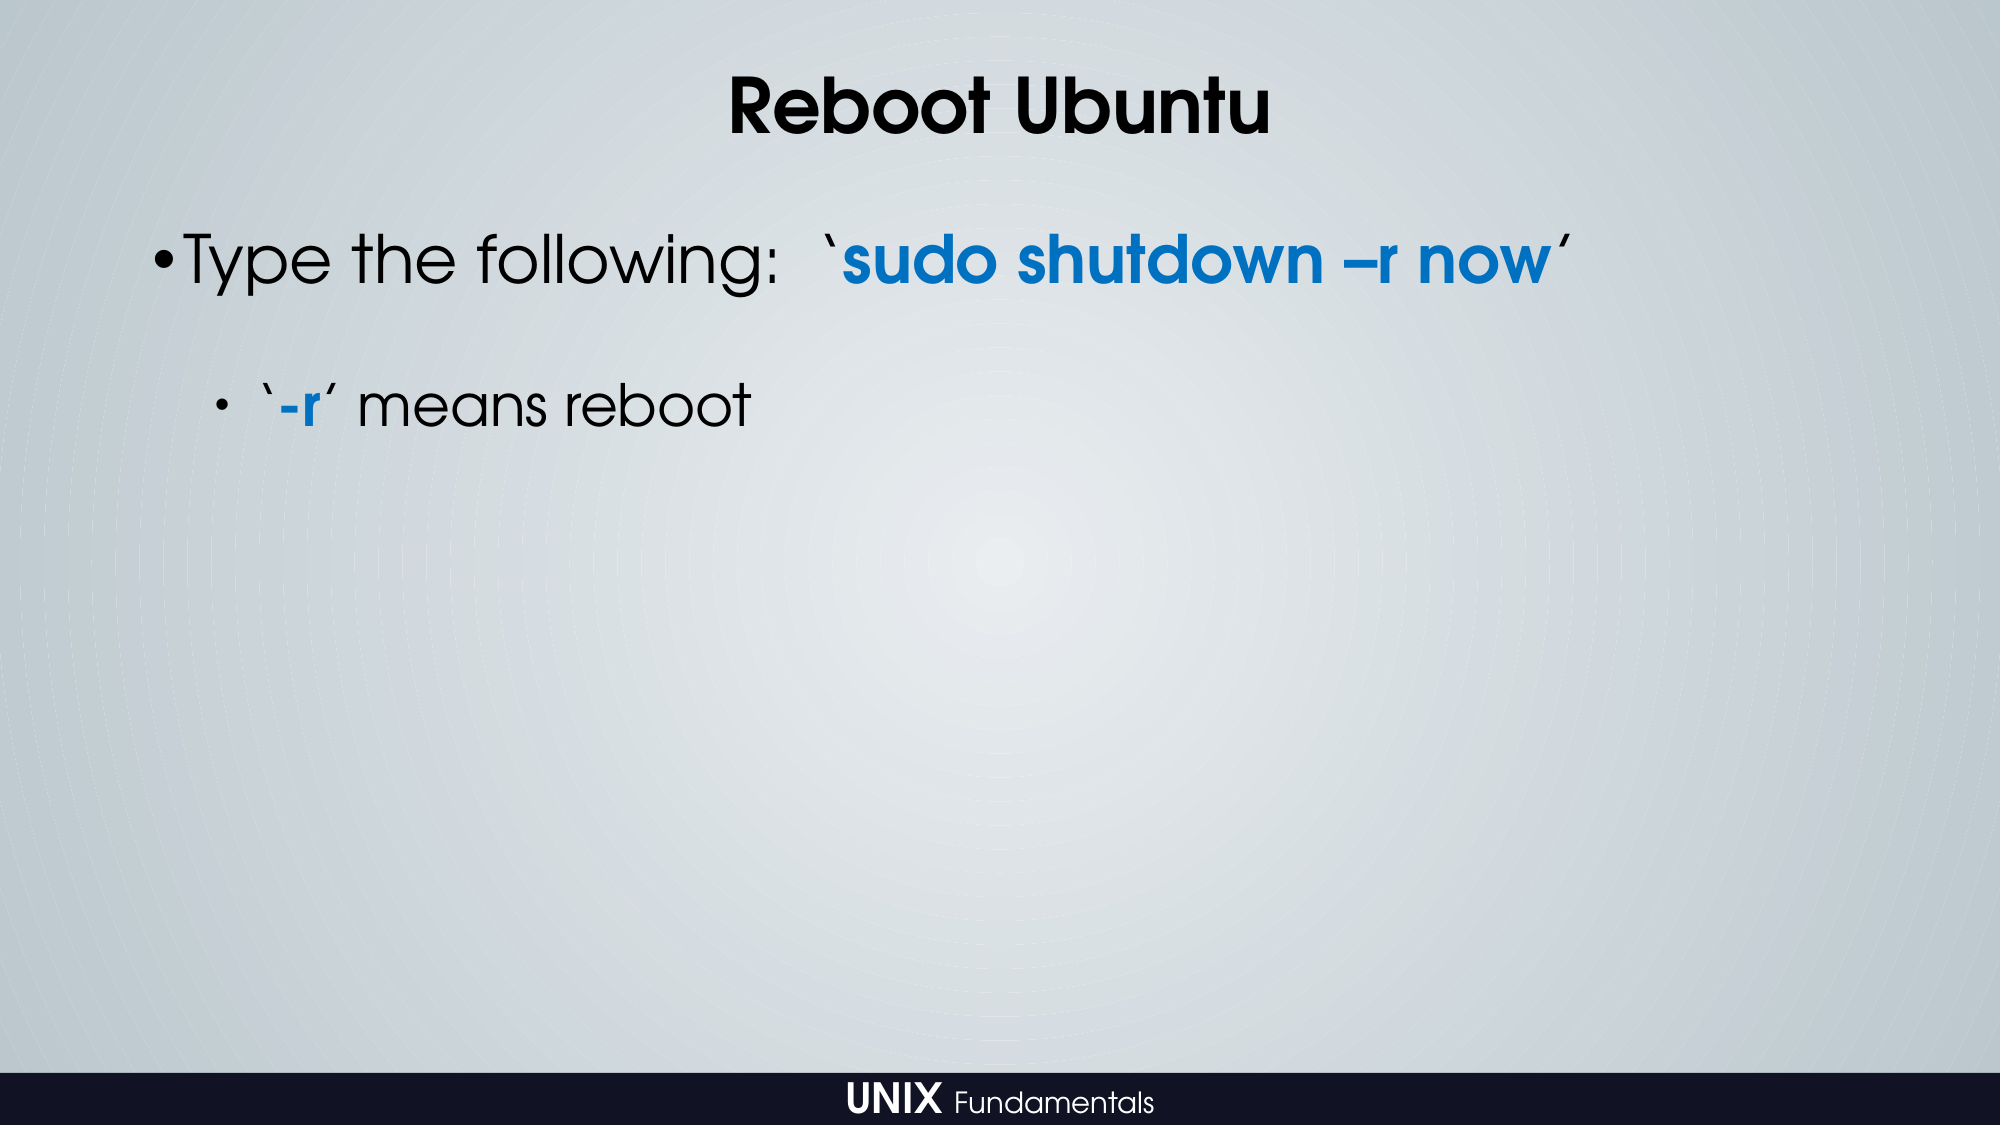

# Reboot Ubuntu
Type the following:  ‘sudo shutdown –r now’

 ‘-r’ means reboot